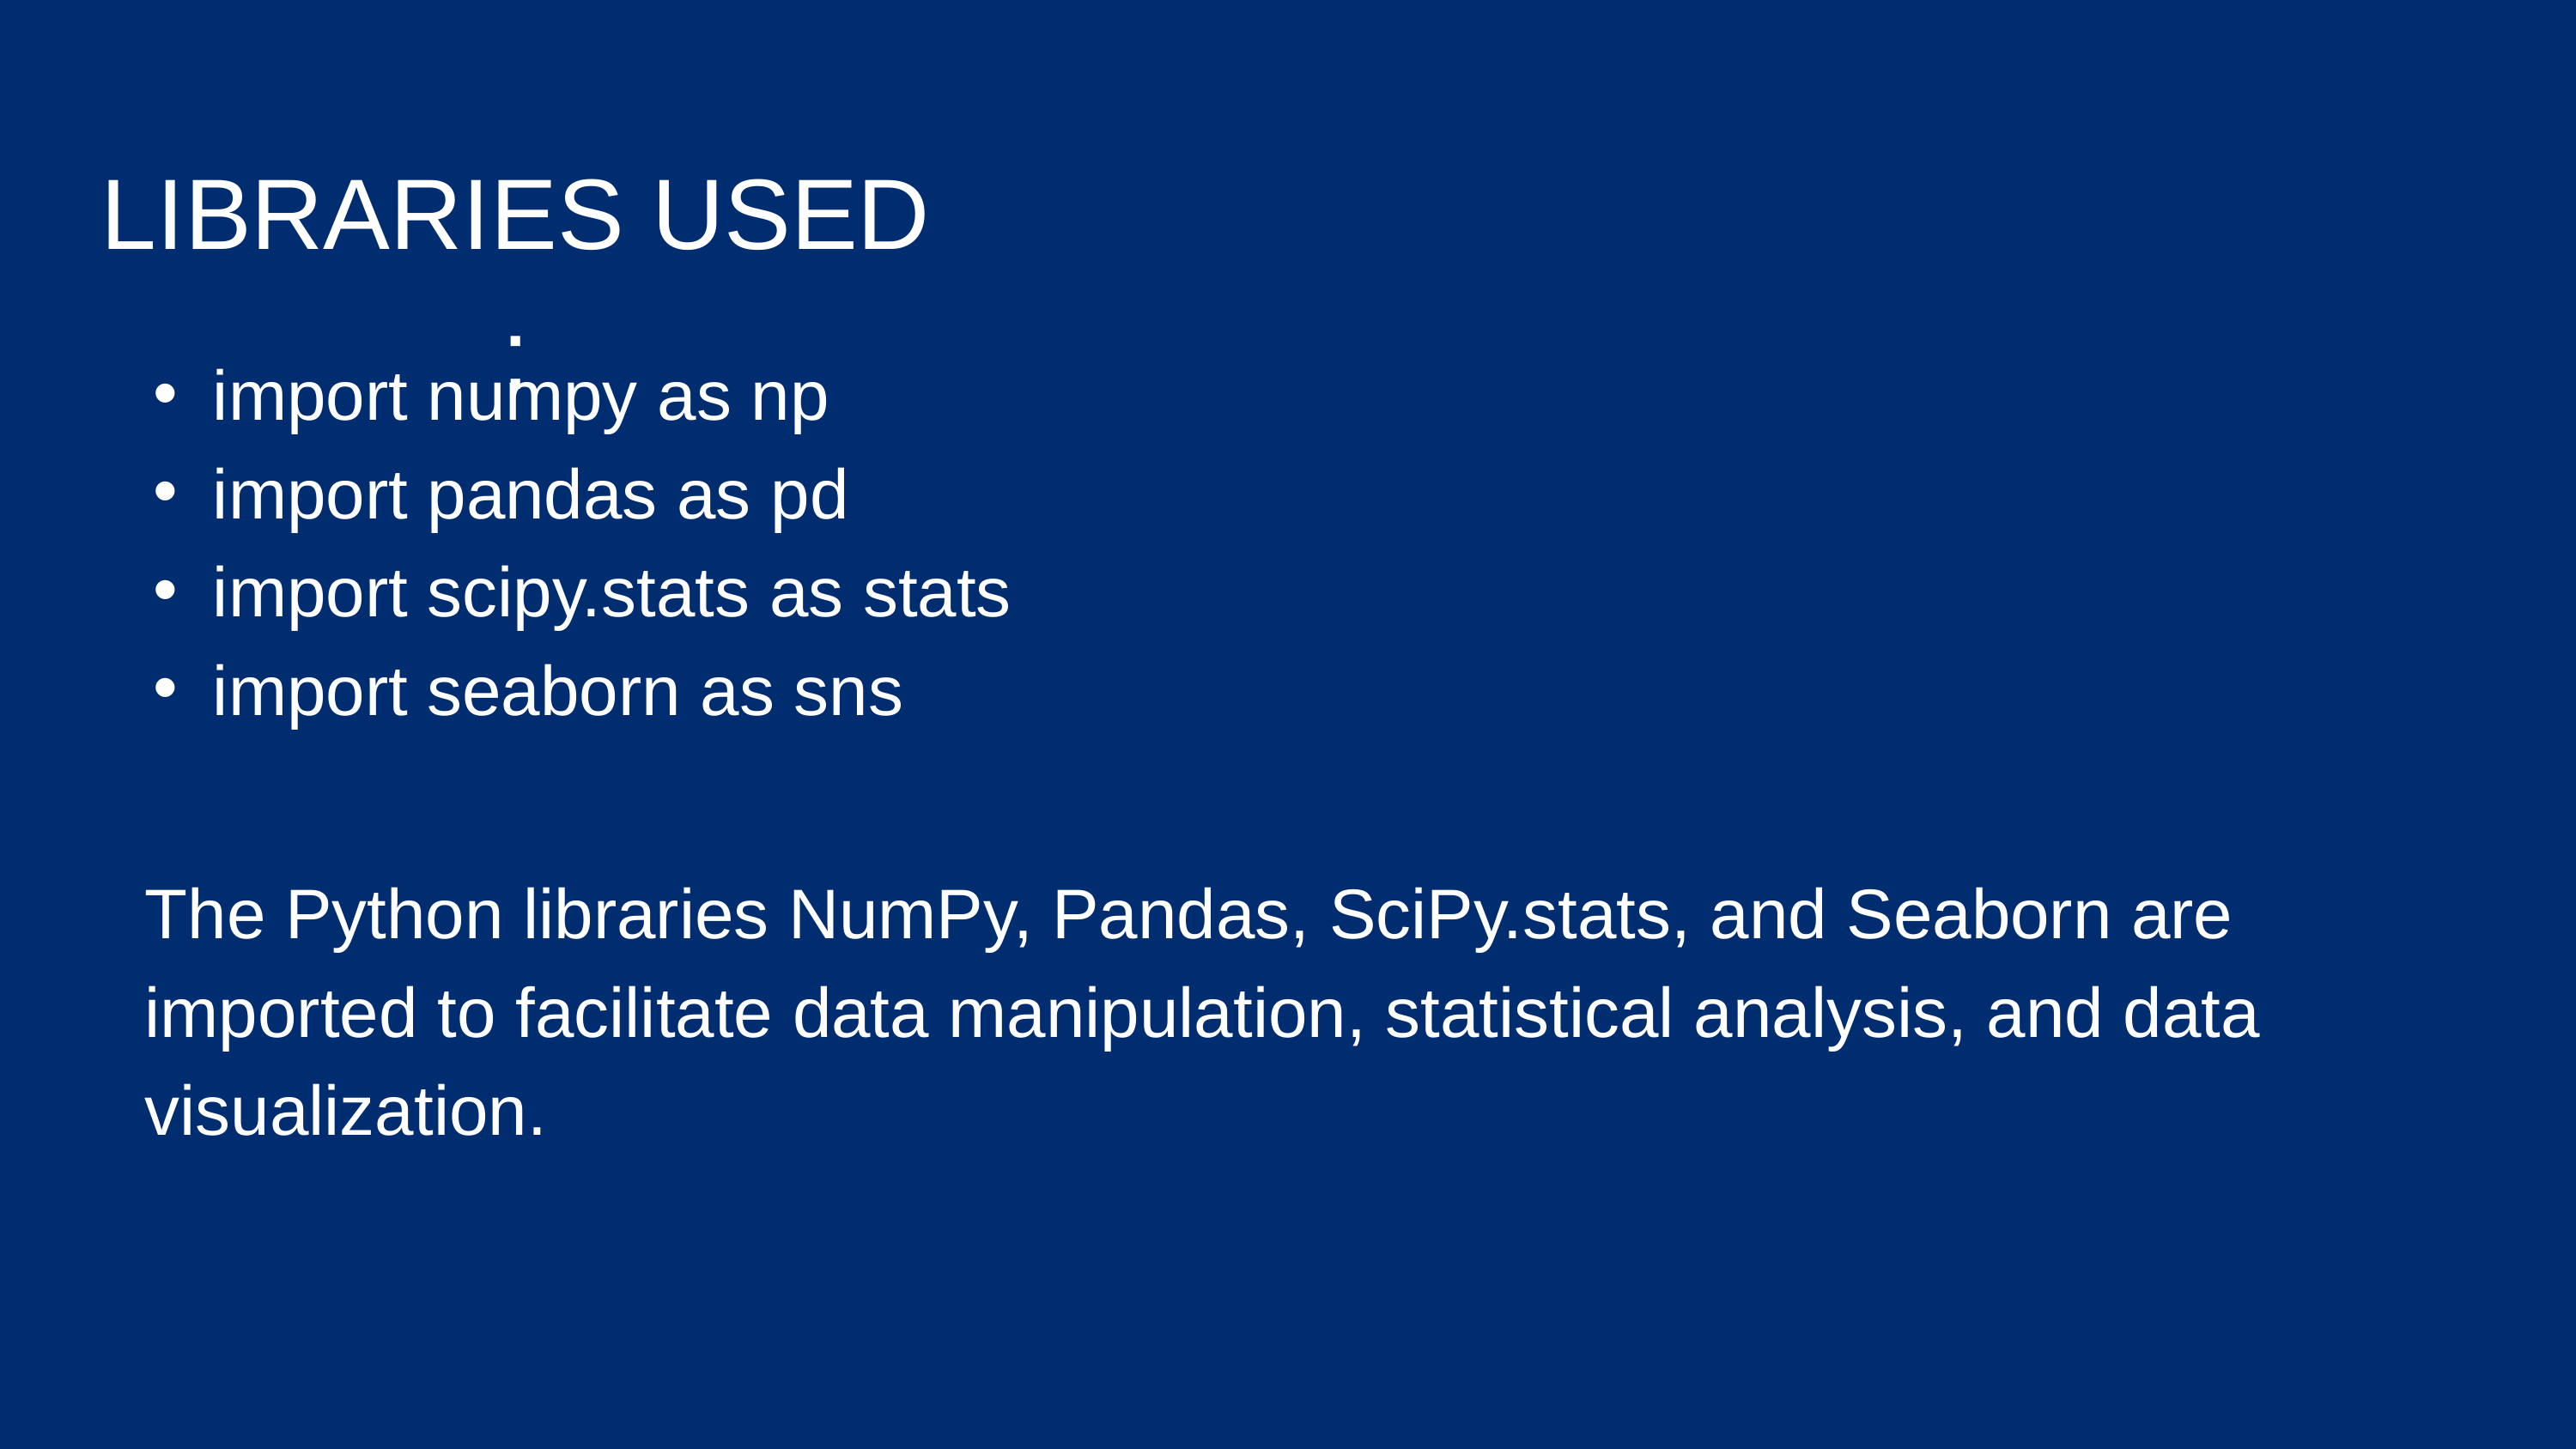

LIBRARIES USED :
import numpy as np
import pandas as pd
import scipy.stats as stats
import seaborn as sns
The Python libraries NumPy, Pandas, SciPy.stats, and Seaborn are imported to facilitate data manipulation, statistical analysis, and data visualization.